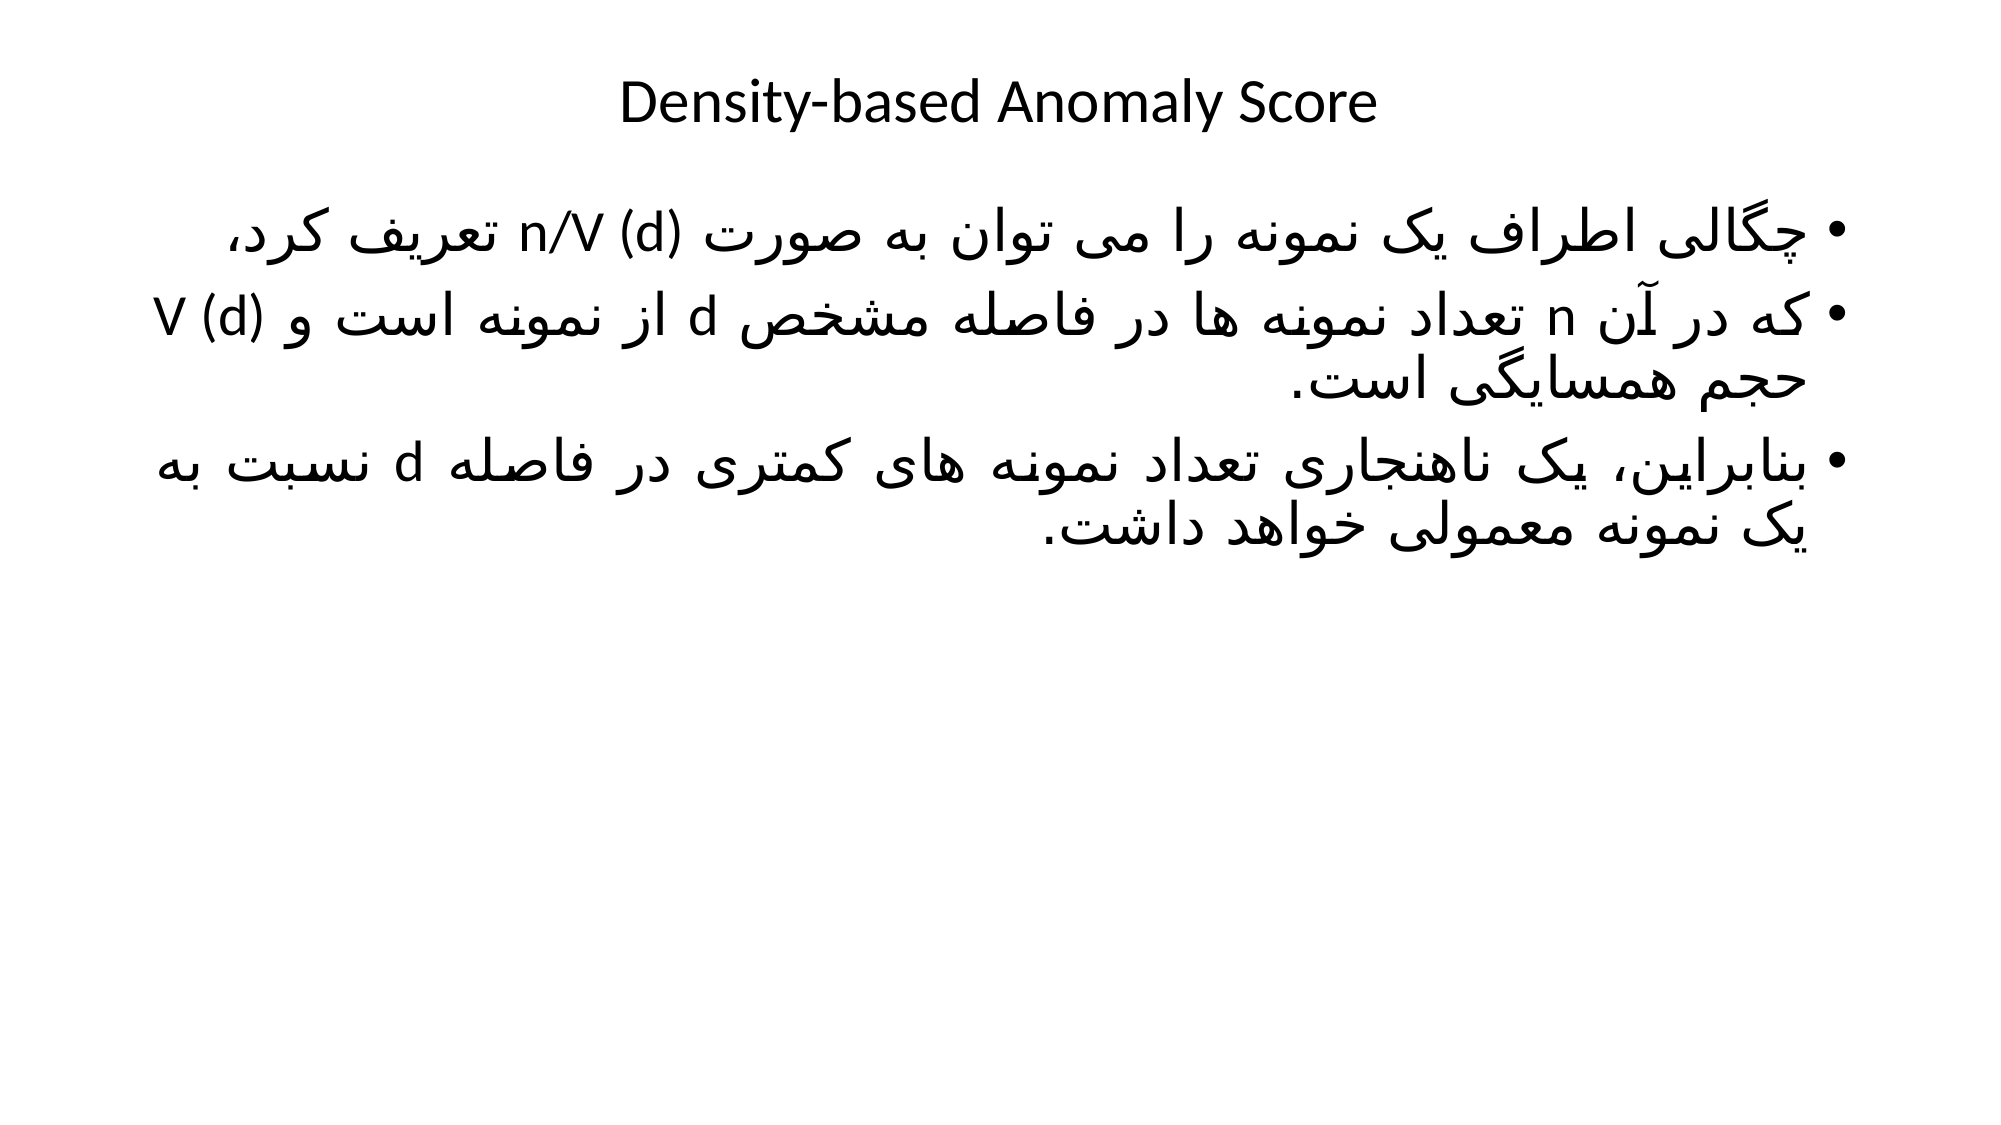

# Density-based Anomaly Score
چگالی اطراف یک نمونه را می توان به صورت n/V (d) تعریف کرد،
که در آن n تعداد نمونه ها در فاصله مشخص d از نمونه است و V (d) حجم همسایگی است.
بنابراین، یک ناهنجاری تعداد نمونه های کمتری در فاصله d نسبت به یک نمونه معمولی خواهد داشت.